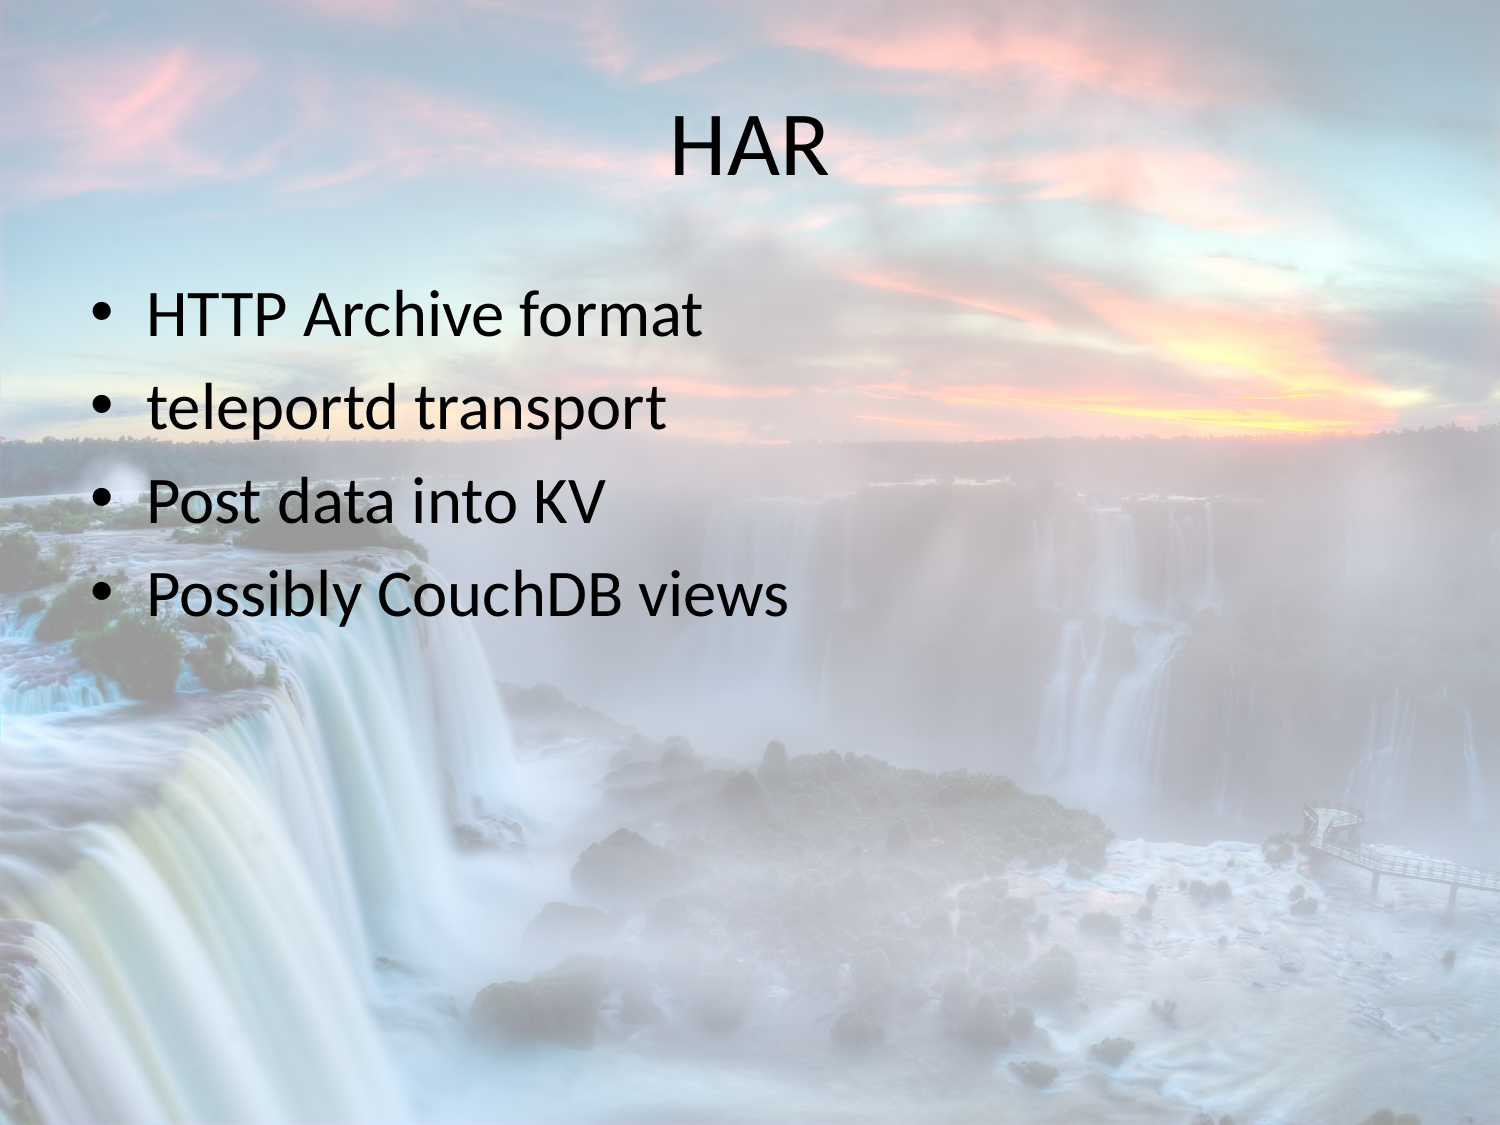

# HAR
HTTP Archive format
teleportd transport
Post data into KV
Possibly CouchDB views